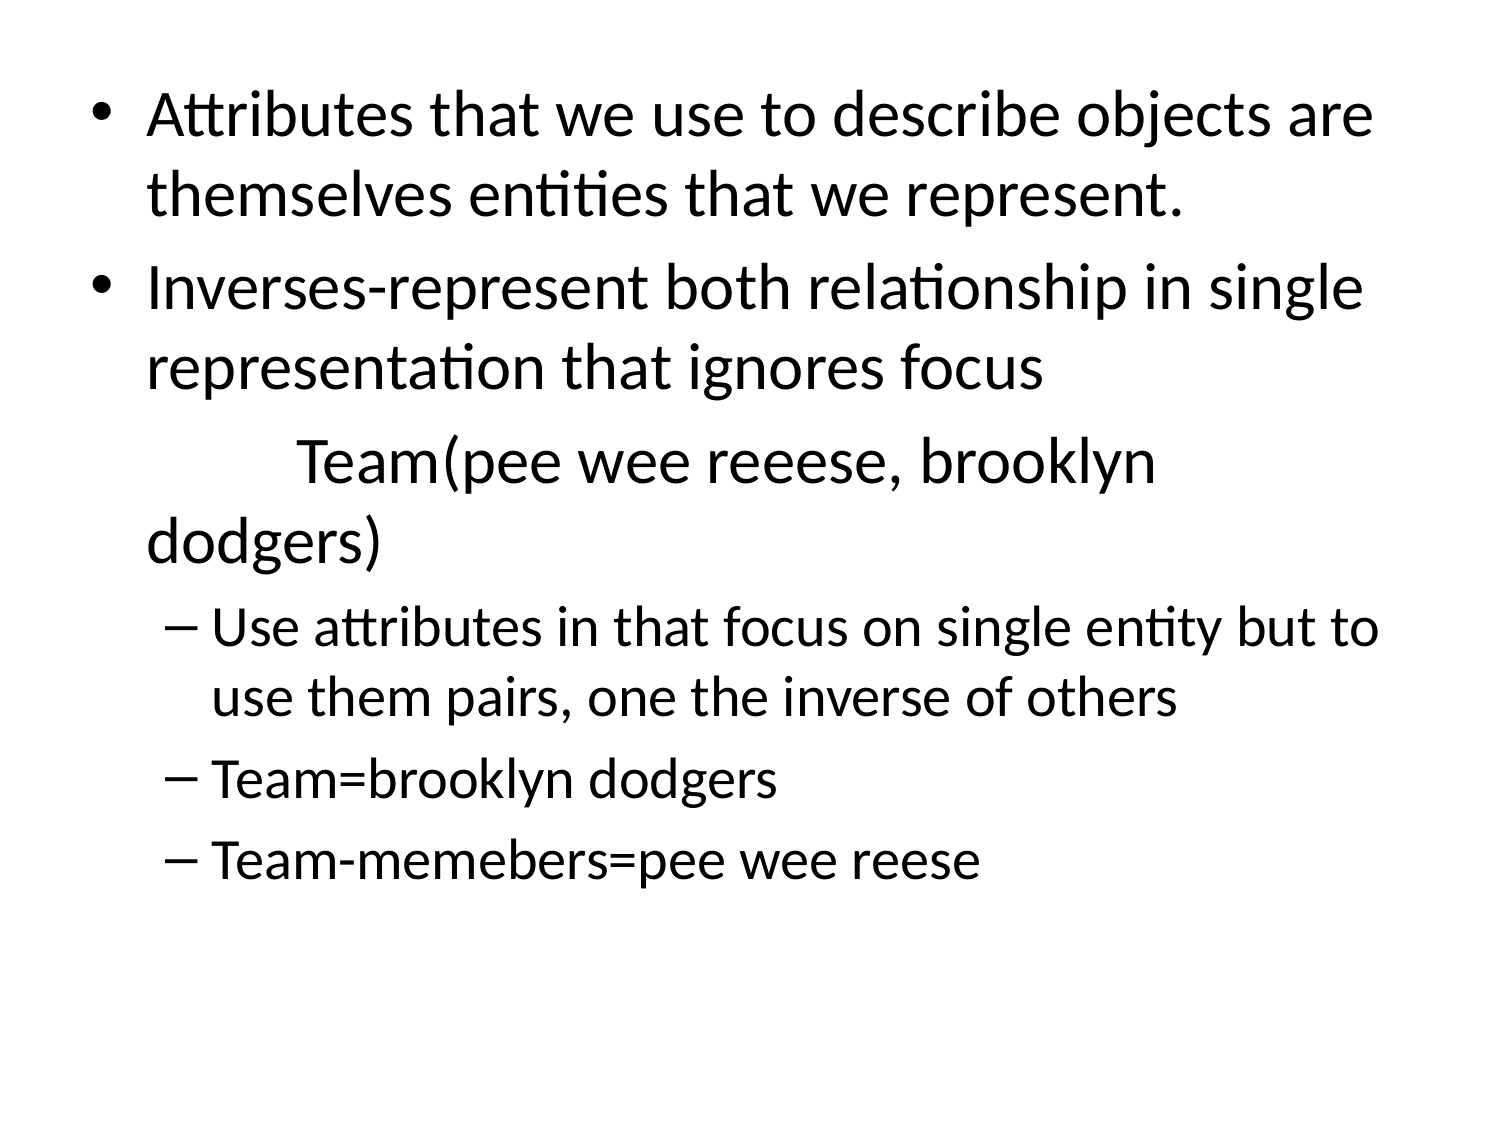

Attributes that we use to describe objects are themselves entities that we represent.
Inverses-represent both relationship in single representation that ignores focus
		Team(pee wee reeese, brooklyn dodgers)
Use attributes in that focus on single entity but to use them pairs, one the inverse of others
Team=brooklyn dodgers
Team-memebers=pee wee reese